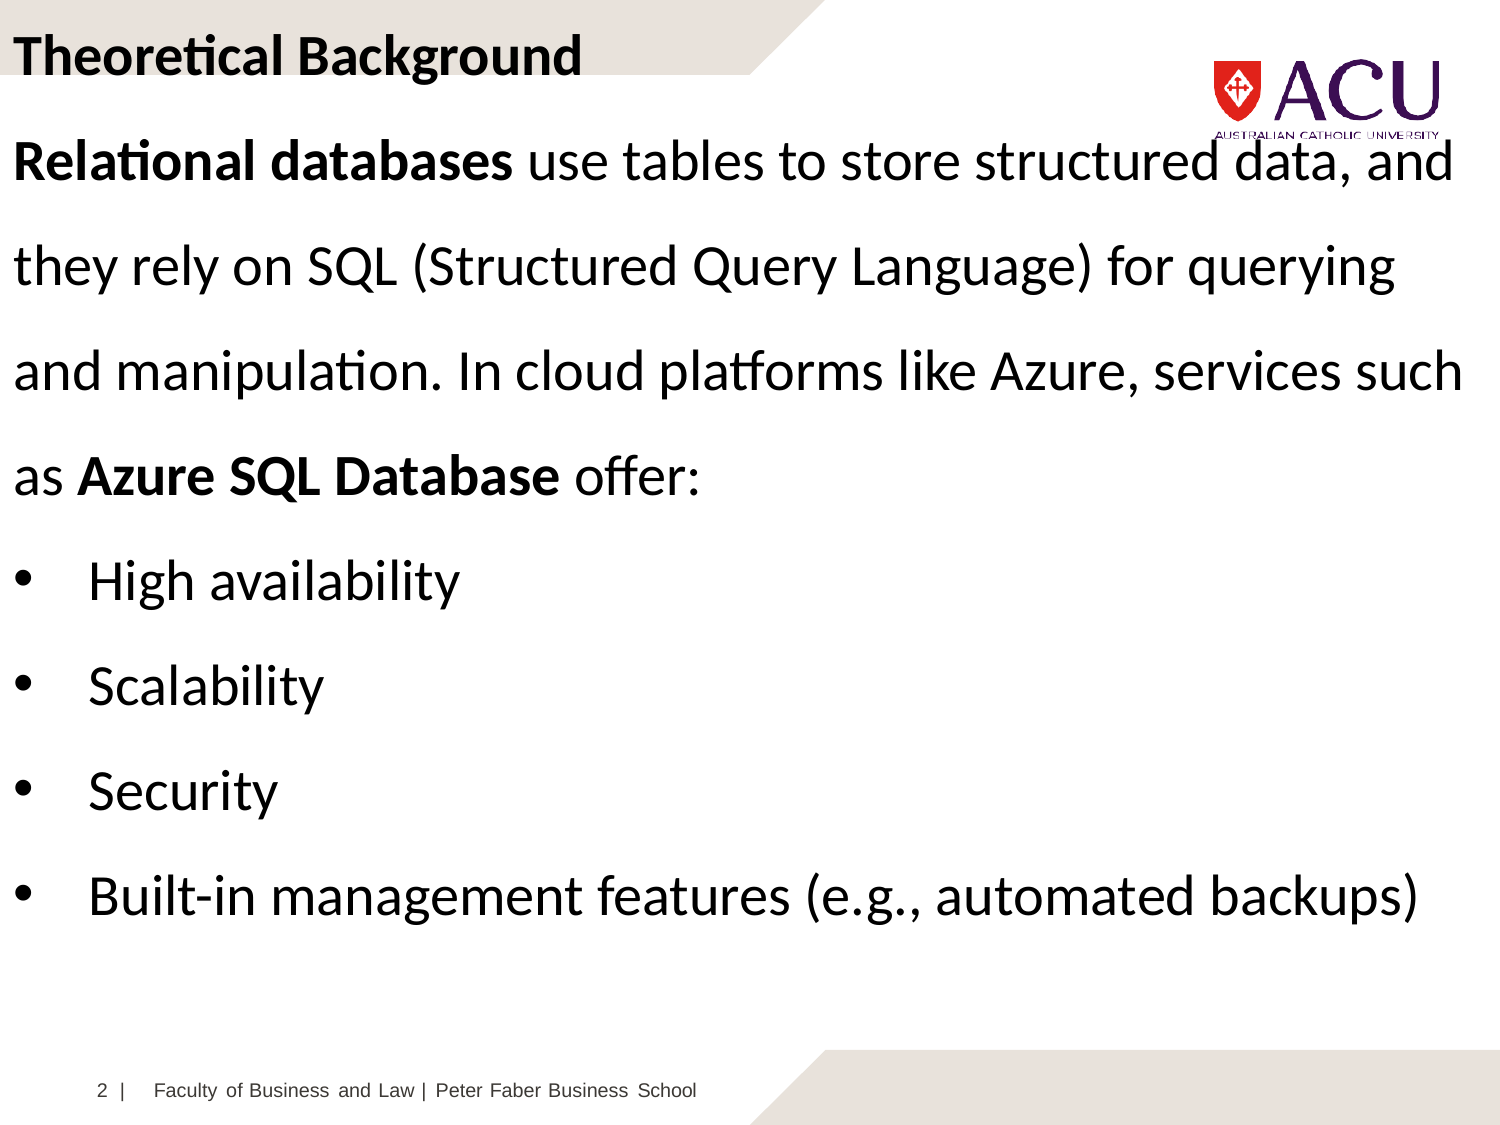

Theoretical Background
Relational databases use tables to store structured data, and they rely on SQL (Structured Query Language) for querying and manipulation. In cloud platforms like Azure, services such as Azure SQL Database offer:
High availability
Scalability
Security
Built-in management features (e.g., automated backups)
2 |	Faculty of Business and Law | Peter Faber Business School